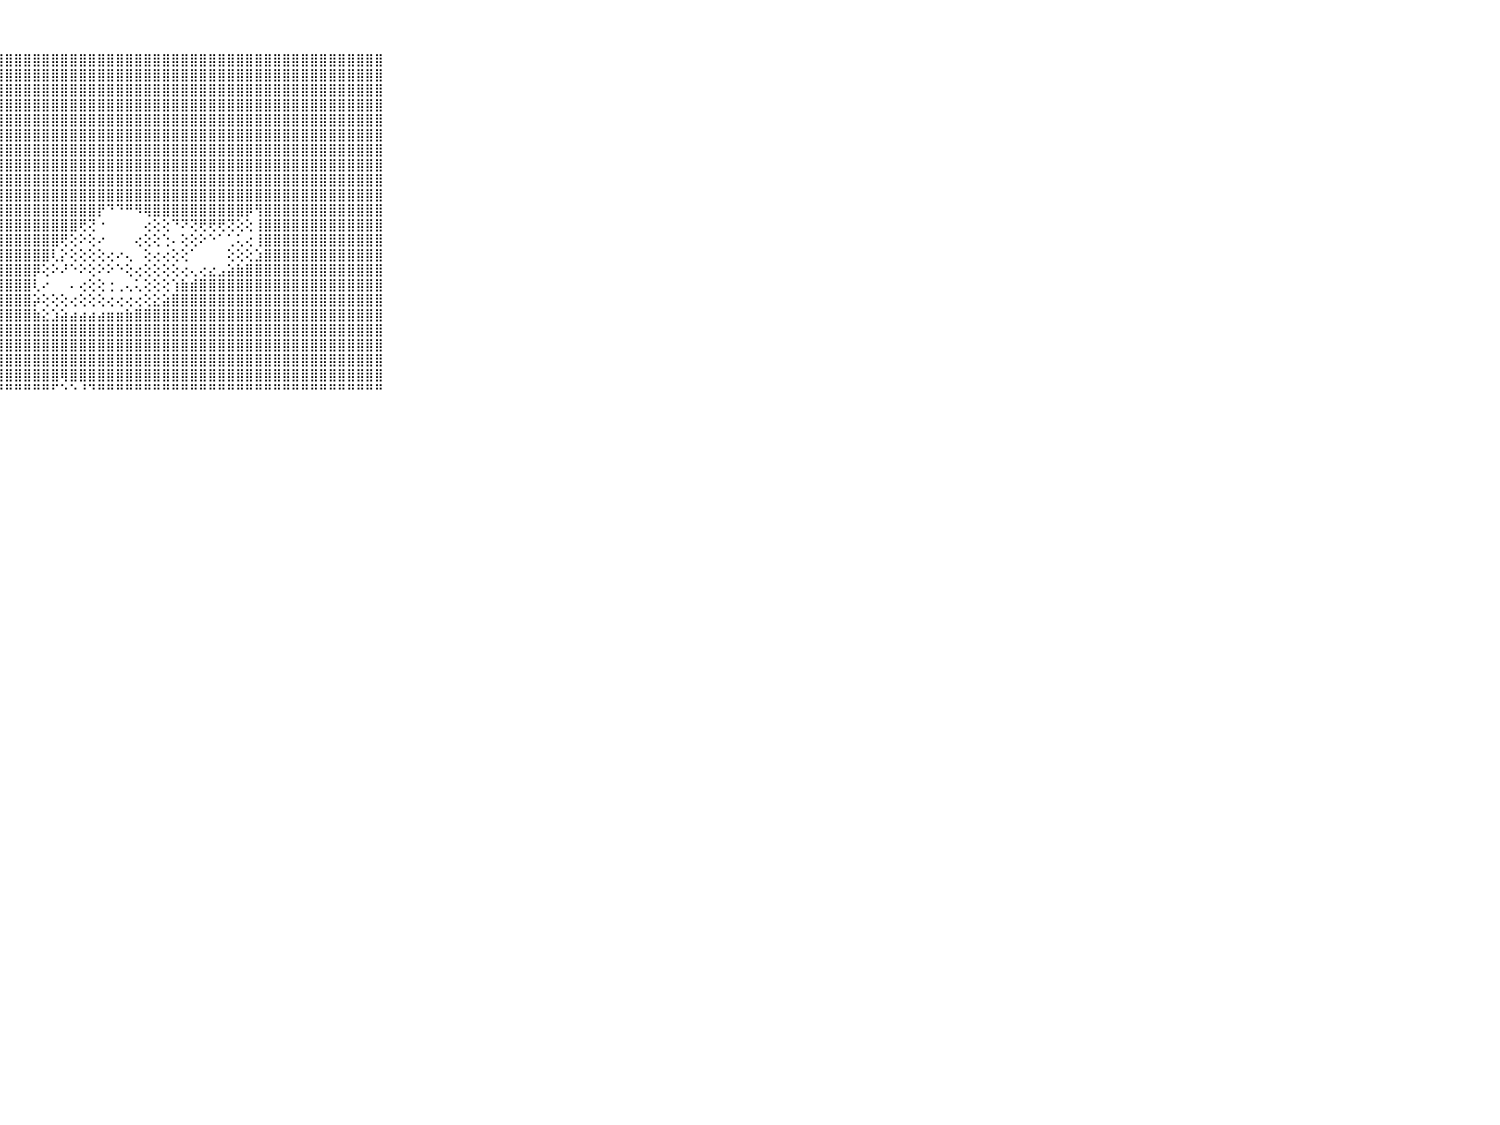

⠀⠀⠀⠀⠀⠀⠀⠀⠀⠀⠀⣿⣿⣿⣿⣿⣿⣿⣿⣿⣿⣿⣿⣿⣿⢕⢱⣿⣿⣿⣿⣿⣿⣿⣿⣿⣿⣿⣿⣿⣿⣿⣿⣿⣿⣿⣿⣿⣿⣿⣿⣿⣿⣿⣿⣿⣿⣿⣿⣿⣿⣿⣿⣿⣿⣿⣿⣿⣿⠀⠀⠀⠀⠀⠀⠀⠀⠀⠀⠀⠀
⠀⠀⠀⠀⠀⠀⠀⠀⠀⠀⠀⣿⣿⣿⣿⣿⣿⣿⣿⣿⣿⣿⣿⣿⣿⢕⢸⣿⣿⣿⣿⣿⣿⣿⣿⣿⣿⣿⣿⣿⣿⣿⣿⣿⣿⣿⣿⣿⣿⣿⣿⣿⣿⣿⣿⣿⣿⣿⣿⣿⣿⣿⣿⣿⣿⣿⣿⣿⣿⠀⠀⠀⠀⠀⠀⠀⠀⠀⠀⠀⠀
⠀⠀⠀⠀⠀⠀⠀⠀⠀⠀⠀⣿⣿⣿⣿⣿⣿⣿⣿⣿⣿⣿⣿⣿⡿⢕⢸⣿⣿⣿⣿⣿⣿⣿⣿⣿⣿⣿⣿⣿⣿⣿⣿⣿⣿⣿⣿⣿⣿⣿⣿⣿⣿⣿⣿⣿⣿⣿⣿⣿⣿⣿⣿⣿⣿⣿⣿⣿⣿⠀⠀⠀⠀⠀⠀⠀⠀⠀⠀⠀⠀
⠀⠀⠀⠀⠀⠀⠀⠀⠀⠀⠀⣿⣿⣿⣿⣿⣿⣿⣿⣿⣿⣿⣿⣿⡇⢕⢸⣿⣿⣿⣿⣿⣿⣿⣿⣿⣿⣿⣿⣿⣿⣿⣿⣿⣿⣿⣿⣿⣿⣿⣿⣿⣿⣿⣿⣿⣿⣿⣿⣿⣿⣿⣿⣿⣿⣿⣿⣿⣿⠀⠀⠀⠀⠀⠀⠀⠀⠀⠀⠀⠀
⠀⠀⠀⠀⠀⠀⠀⠀⠀⠀⠀⣿⣿⣿⣿⣿⣿⣿⣿⣿⣿⣿⣿⣿⡇⢕⢸⣿⣿⣿⣿⣿⣿⣿⣿⣿⣿⣿⣿⣿⣿⣿⣿⣿⣿⣿⣿⣿⣿⣿⣿⣿⣿⣿⣿⣿⣿⣿⣿⣿⣿⣿⣿⣿⣿⣿⣿⣿⣿⠀⠀⠀⠀⠀⠀⠀⠀⠀⠀⠀⠀
⠀⠀⠀⠀⠀⠀⠀⠀⠀⠀⠀⣿⣿⣿⣿⣿⣿⣿⣿⣿⣿⣿⣿⣿⡇⢕⣿⣿⣿⣿⣿⣿⣿⣿⣿⣿⣿⣿⣿⣿⣿⣿⣿⣿⣿⣿⣿⣿⣿⣿⣿⣿⣿⣿⣿⣿⣿⣿⣿⣿⣿⣿⣿⣿⣿⣿⣿⣿⣿⠀⠀⠀⠀⠀⠀⠀⠀⠀⠀⠀⠀
⠀⠀⠀⠀⠀⠀⠀⠀⠀⠀⠀⣿⣿⣿⣿⣿⣿⣿⣿⣿⣿⣿⣿⣿⡇⢕⣿⣿⣿⣿⣿⣿⣿⣿⣿⣿⣿⣿⣿⣿⣿⣿⣿⣿⣿⣿⣿⣿⣿⣿⣿⣿⣿⣿⣿⣿⣿⣿⣿⣿⣿⣿⣿⣿⣿⣿⣿⣿⣿⠀⠀⠀⠀⠀⠀⠀⠀⠀⠀⠀⠀
⠀⠀⠀⠀⠀⠀⠀⠀⠀⠀⠀⣿⣿⣿⣿⣿⣿⣿⣿⣿⣿⣿⣿⣿⡇⢕⣿⣿⣿⣿⣿⣿⣿⣿⣿⣿⣿⣿⣿⣿⣿⣿⣿⣿⣿⣿⣿⣿⣿⣿⣿⣿⣿⣿⣿⣿⣿⣿⣿⣿⣿⣿⣿⣿⣿⣿⣿⣿⣿⠀⠀⠀⠀⠀⠀⠀⠀⠀⠀⠀⠀
⠀⠀⠀⠀⠀⠀⠀⠀⠀⠀⠀⣿⣿⣿⣿⣿⣿⣿⣿⣿⣿⣿⣿⣿⡇⢕⣿⣿⣿⣿⣿⣿⣿⣿⣿⣿⣿⣿⣿⣿⣿⣿⣿⣿⣿⣿⣿⣿⣿⣿⣿⣿⣿⣿⣿⣿⣿⣿⣿⣿⣿⣿⣿⣿⣿⣿⣿⣿⣿⠀⠀⠀⠀⠀⠀⠀⠀⠀⠀⠀⠀
⠀⠀⠀⠀⠀⠀⠀⠀⠀⠀⠀⣿⣿⣿⣿⣿⣿⣿⣿⣿⣿⣿⣿⣿⢇⢕⣿⣿⣿⣿⣿⣿⣿⣿⣿⣿⣿⣿⣿⣿⣿⣿⣿⣿⣿⣿⣿⣿⣿⣿⣿⣿⣿⣿⣿⣿⣿⣿⣿⣿⣿⣿⣿⣿⣿⣿⣿⣿⣿⠀⠀⠀⠀⠀⠀⠀⠀⠀⠀⠀⠀
⠀⠀⠀⠀⠀⠀⠀⠀⠀⠀⠀⣿⣿⣿⣿⣿⣿⣿⣿⣿⣿⣿⣿⣿⢕⢸⣿⣿⣿⣿⣿⣿⣿⣿⣿⣿⣿⣿⡟⠙⠙⠛⠻⢿⣿⣿⣿⣿⣿⣿⣿⣿⣿⣿⡿⢻⣿⣿⣿⣿⣿⣿⣿⣿⣿⣿⣿⣿⣿⠀⠀⠀⠀⠀⠀⠀⠀⠀⠀⠀⠀
⠀⠀⠀⠀⠀⠀⠀⠀⠀⠀⠀⣿⣿⣿⣿⣿⣿⣿⣿⣿⣿⣿⣿⣿⢕⢸⣿⣿⣿⣿⣿⣿⣿⣿⣿⣿⢟⢝⠐⠀⠀⠀⠀⢔⢕⢕⠙⠝⢝⢟⢟⢟⢝⢕⢕⢸⣿⣿⣿⣿⣿⣿⣿⣿⣿⣿⣿⣿⣿⠀⠀⠀⠀⠀⠀⠀⠀⠀⠀⠀⠀
⠀⠀⠀⠀⠀⠀⠀⠀⠀⠀⠀⣿⣿⣿⣿⣿⣿⣿⣿⣿⣿⣿⣿⣿⢕⢸⣿⣿⣿⣿⣿⣿⣿⣿⢟⢕⠕⢕⠔⠀⠀⠀⢔⢕⢕⢑⠄⢕⢕⠕⠑⠁⢁⢅⢔⢸⣿⣿⣿⣿⣿⣿⣿⣿⣿⣿⣿⣿⣿⠀⠀⠀⠀⠀⠀⠀⠀⠀⠀⠀⠀
⠀⠀⠀⠀⠀⠀⠀⠀⠀⠀⠀⣿⣿⣿⣿⣿⣿⣿⣿⣿⣿⣿⣿⣿⢕⢸⣿⣿⣿⣿⣿⣿⣿⢇⡕⢕⢕⢕⢕⢔⠔⢄⠀⢕⢔⢔⢕⢕⠁⠀⠀⠀⢕⢕⢕⣱⣿⣿⣿⣿⣿⣿⣿⣿⣿⣿⣿⣿⣿⠀⠀⠀⠀⠀⠀⠀⠀⠀⠀⠀⠀
⠀⠀⠀⠀⠀⠀⠀⠀⠀⠀⠀⣿⣿⣿⣿⣿⣿⣿⣿⣿⣿⣿⣿⣿⢕⣾⣿⣿⣿⣿⣿⡿⢕⠕⠜⠑⠕⢕⠕⠕⠑⢕⢔⢕⢕⢕⢕⢔⢄⢔⣔⣠⣵⣷⣿⣿⣿⣿⣿⣿⣿⣿⣿⣿⣿⣿⣿⣿⣿⠀⠀⠀⠀⠀⠀⠀⠀⠀⠀⠀⠀
⠀⠀⠀⠀⠀⠀⠀⠀⠀⠀⠀⣿⣿⣿⣿⣿⣿⣿⣿⣿⣿⣿⣿⣿⢕⣿⣿⣿⣿⣿⣿⢇⠔⠀⠀⠄⢔⢕⢕⢐⢀⢄⢅⢕⢕⢕⢱⣷⣾⣿⣿⣿⣿⣿⣿⣿⣿⣿⣿⣿⣿⣿⣿⣿⣿⣿⣿⣿⣿⠀⠀⠀⠀⠀⠀⠀⠀⠀⠀⠀⠀
⠀⠀⠀⠀⠀⠀⠀⠀⠀⠀⠀⣿⣿⣿⣿⣿⣿⣿⣿⣿⣿⣿⣿⣿⢕⣿⣿⣿⣿⣿⣿⡵⢕⢕⢕⢔⢕⢕⢕⢔⢔⢔⢔⢕⣕⣵⣿⣿⣿⣿⣿⣿⣿⣿⣿⣿⣿⣿⣿⣿⣿⣿⣿⣿⣿⣿⣿⣿⣿⠀⠀⠀⠀⠀⠀⠀⠀⠀⠀⠀⠀
⠀⠀⠀⠀⠀⠀⠀⠀⠀⠀⠀⣿⣿⣿⣿⣿⣿⣿⣿⣿⣿⣿⣿⣿⣱⣿⣿⣿⣿⣿⣿⣷⣕⣱⣵⣴⣴⣴⣴⣶⣶⣷⣿⣿⣿⣿⣿⣿⣿⣿⣿⣿⣿⣿⣿⣿⣿⣿⣿⣿⣿⣿⣿⣿⣿⣿⣿⣿⣿⠀⠀⠀⠀⠀⠀⠀⠀⠀⠀⠀⠀
⠀⠀⠀⠀⠀⠀⠀⠀⠀⠀⠀⣿⣿⣿⣿⣿⣿⣿⣿⣿⣿⣿⣿⣿⣿⣿⣿⣿⣿⣿⣿⣿⣿⣿⣿⣿⣿⣿⣿⣿⣿⣿⣿⣿⣿⣿⣿⣿⣿⣿⣿⣿⣿⣿⣿⣿⣿⣿⣿⣿⣿⣿⣿⣿⣿⣿⣿⣿⣿⠀⠀⠀⠀⠀⠀⠀⠀⠀⠀⠀⠀
⠀⠀⠀⠀⠀⠀⠀⠀⠀⠀⠀⣿⣿⣿⣿⣿⣿⣿⣿⣿⣿⣿⣿⣿⣿⣿⣿⣿⣿⣿⣿⣿⣿⣿⣿⣿⣿⣿⣿⣿⣿⣿⣿⣿⣿⣿⣿⣿⣿⣿⣿⣿⣿⣿⣿⣿⣿⣿⣿⣿⣿⣿⣿⣿⣿⣿⣿⣿⣿⠀⠀⠀⠀⠀⠀⠀⠀⠀⠀⠀⠀
⠀⠀⠀⠀⠀⠀⠀⠀⠀⠀⠀⣿⣿⣿⣿⣿⣿⣿⣿⣿⣿⣿⣿⣿⣿⣿⣿⣿⣿⣿⣿⣿⣿⣿⣿⣿⣿⣿⣿⣿⣿⣿⣿⣿⣿⣿⣿⣿⣿⣿⣿⣿⣿⣿⣿⣿⣿⣿⣿⣿⣿⣿⣿⣿⣿⣿⣿⣿⣿⠀⠀⠀⠀⠀⠀⠀⠀⠀⠀⠀⠀
⠀⠀⠀⠀⠀⠀⠀⠀⠀⠀⠀⣿⣿⣿⣿⣿⣿⣿⣿⣿⣿⣿⡟⢏⢟⢹⣿⣿⣿⣿⣿⣿⣿⣿⢿⣿⣿⣿⣿⣿⣿⣿⣿⣿⣿⣿⣿⣿⣿⣿⣿⣿⣿⣿⣿⣿⣿⣿⣿⣿⣿⣿⣿⣿⣿⣿⣿⣿⣿⠀⠀⠀⠀⠀⠀⠀⠀⠀⠀⠀⠀
⠀⠀⠀⠀⠀⠀⠀⠀⠀⠀⠀⠑⠑⠙⠙⠙⠛⠛⠛⠛⠛⠛⠃⠑⠑⠘⠛⠛⠛⠛⠛⠛⠛⠋⠑⠑⠘⠙⠛⠛⠛⠛⠛⠛⠛⠛⠛⠛⠛⠛⠛⠛⠛⠛⠛⠛⠛⠛⠛⠛⠛⠛⠛⠛⠛⠛⠛⠛⠛⠀⠀⠀⠀⠀⠀⠀⠀⠀⠀⠀⠀